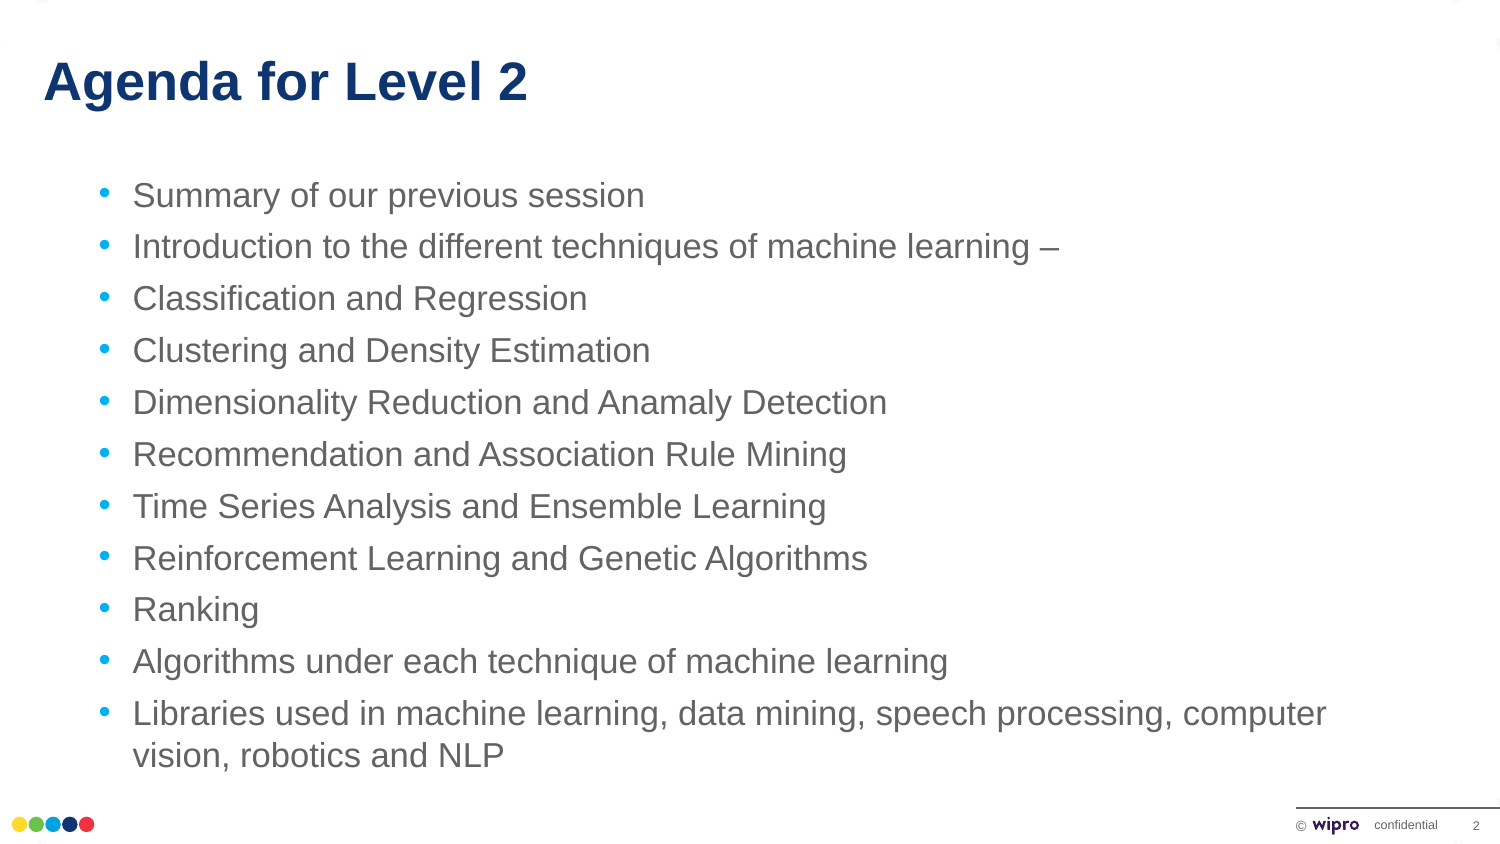

# Agenda for Level 2
Summary of our previous session
Introduction to the different techniques of machine learning –
Classification and Regression
Clustering and Density Estimation
Dimensionality Reduction and Anamaly Detection
Recommendation and Association Rule Mining
Time Series Analysis and Ensemble Learning
Reinforcement Learning and Genetic Algorithms
Ranking
Algorithms under each technique of machine learning
Libraries used in machine learning, data mining, speech processing, computer vision, robotics and NLP